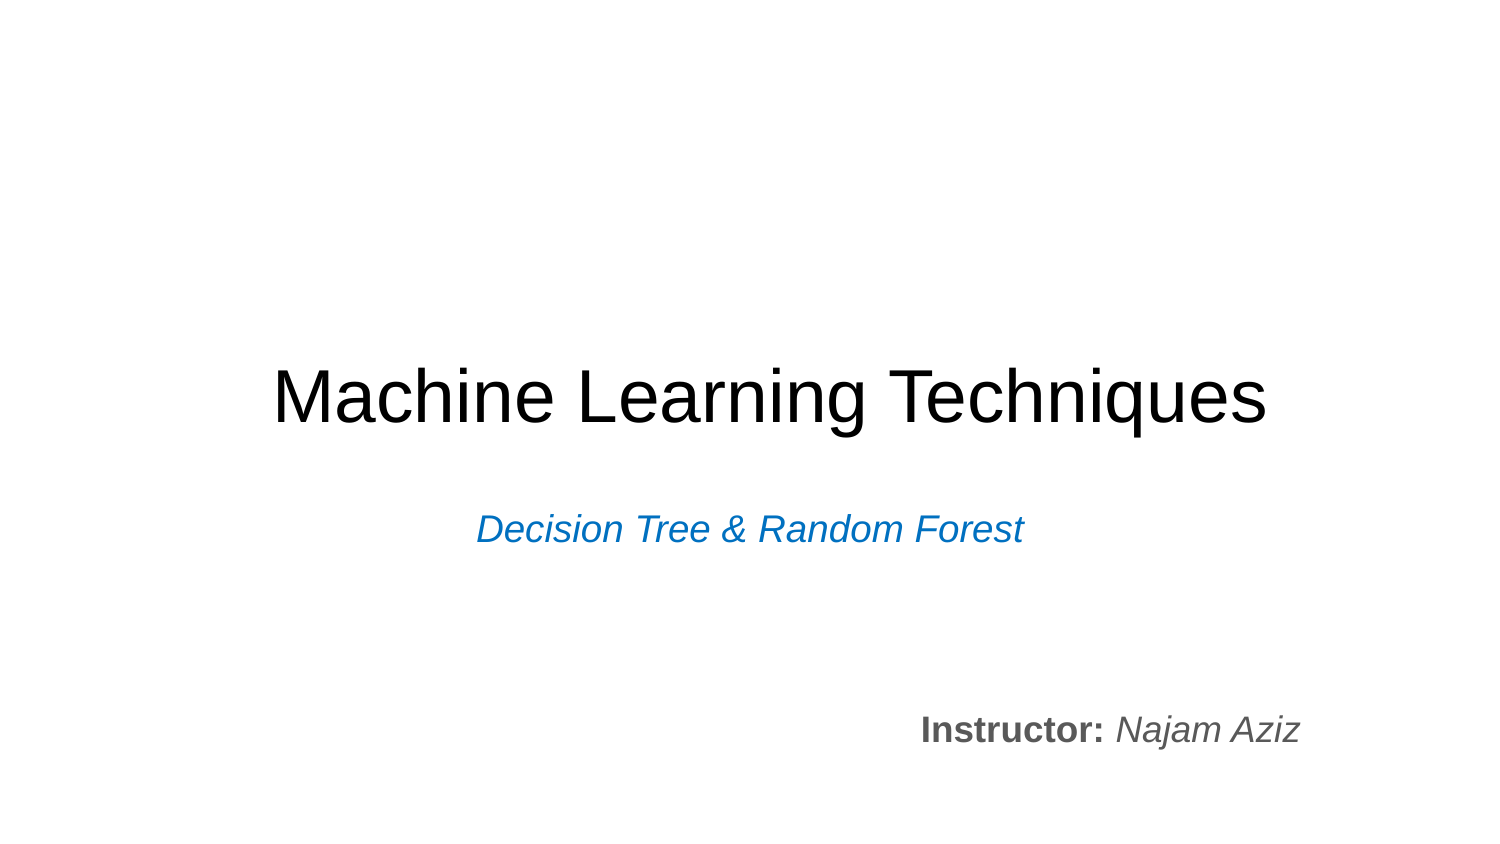

# Machine Learning Techniques

Decision Tree & Random Forest

Instructor: Najam Aziz